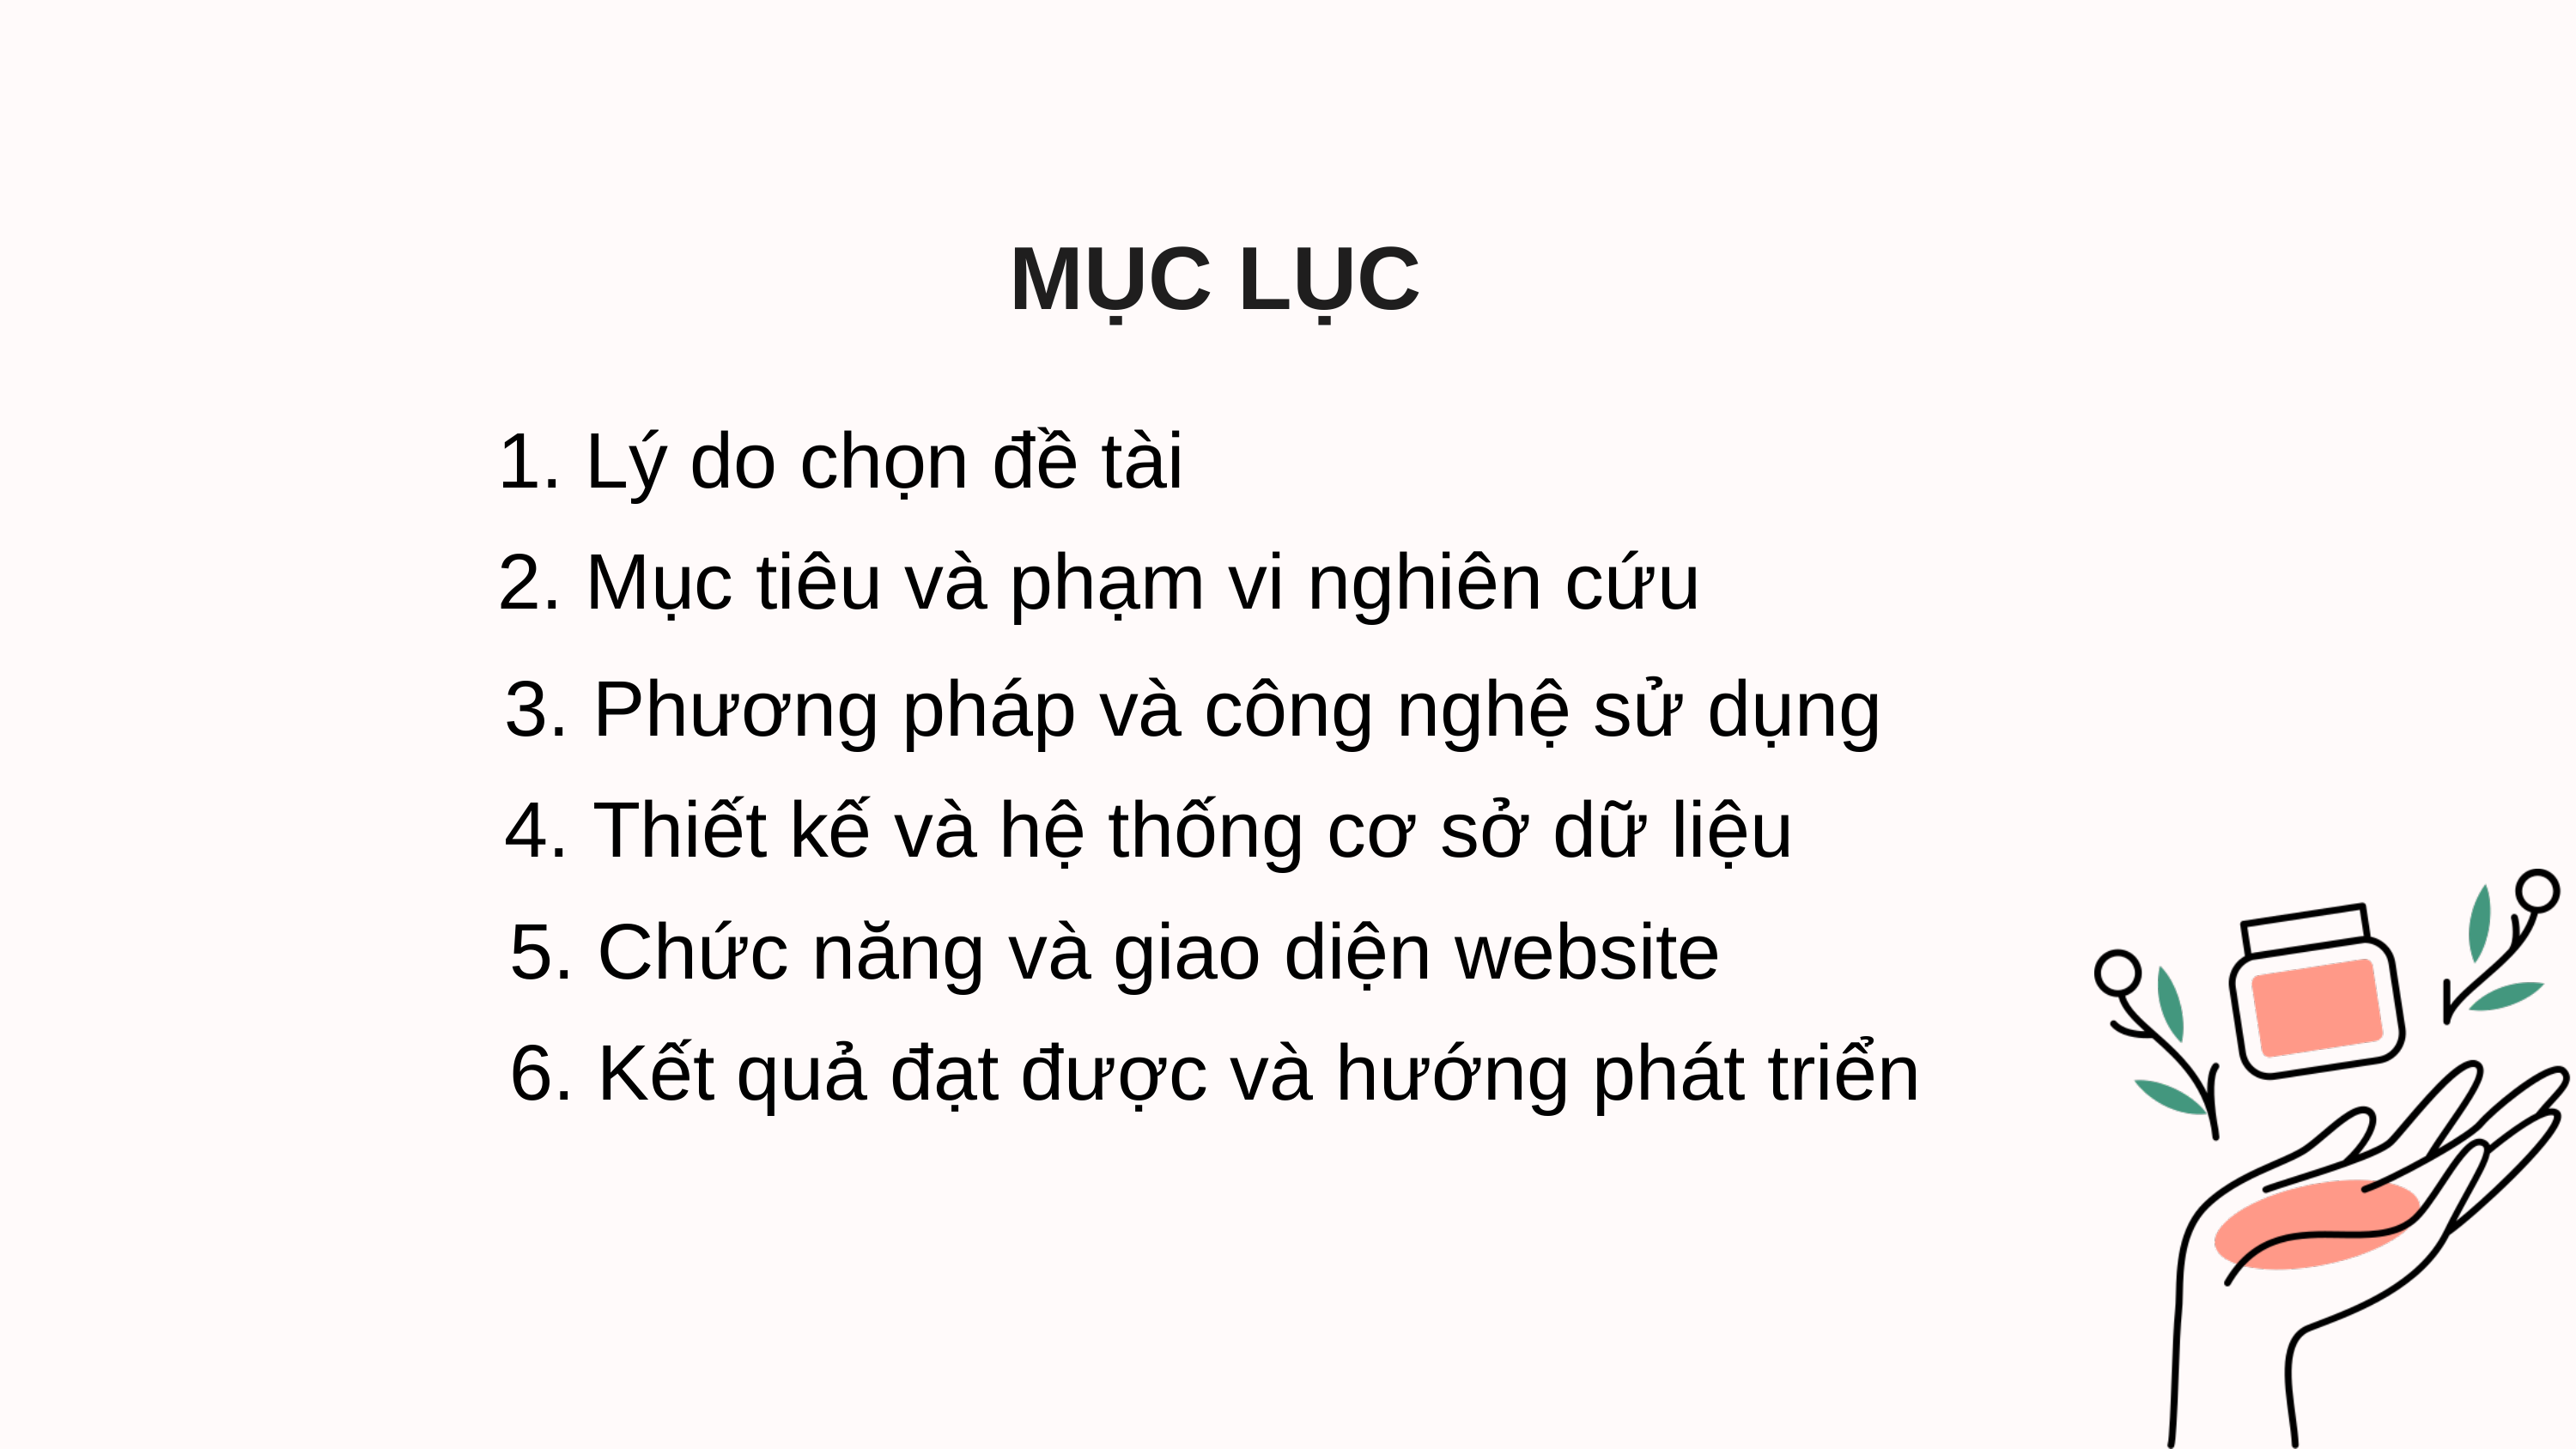

MỤC LỤC
1. Lý do chọn đề tài
2. Mục tiêu và phạm vi nghiên cứu
3. Phương pháp và công nghệ sử dụng
4. Thiết kế và hệ thống cơ sở dữ liệu
5. Chức năng và giao diện website
6. Kết quả đạt được và hướng phát triển